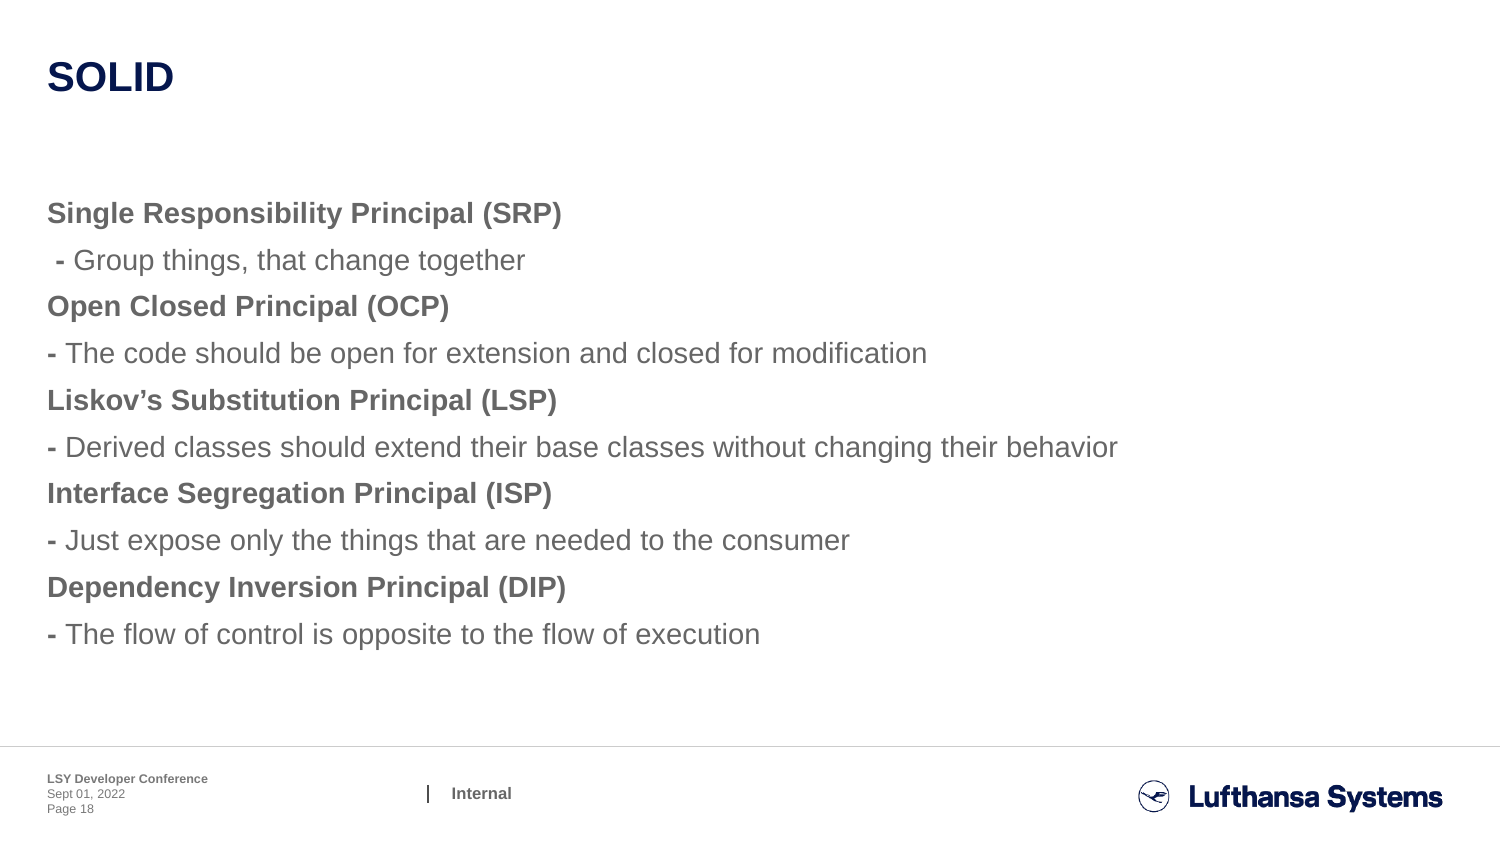

# SOLID
Single Responsibility Principal (SRP)
 - Group things, that change together
Open Closed Principal (OCP)
- The code should be open for extension and closed for modification
Liskov’s Substitution Principal (LSP)
- Derived classes should extend their base classes without changing their behavior
Interface Segregation Principal (ISP)
- Just expose only the things that are needed to the consumer
Dependency Inversion Principal (DIP)
- The flow of control is opposite to the flow of execution
LSY Developer Conference
Sept 01, 2022
Page 18